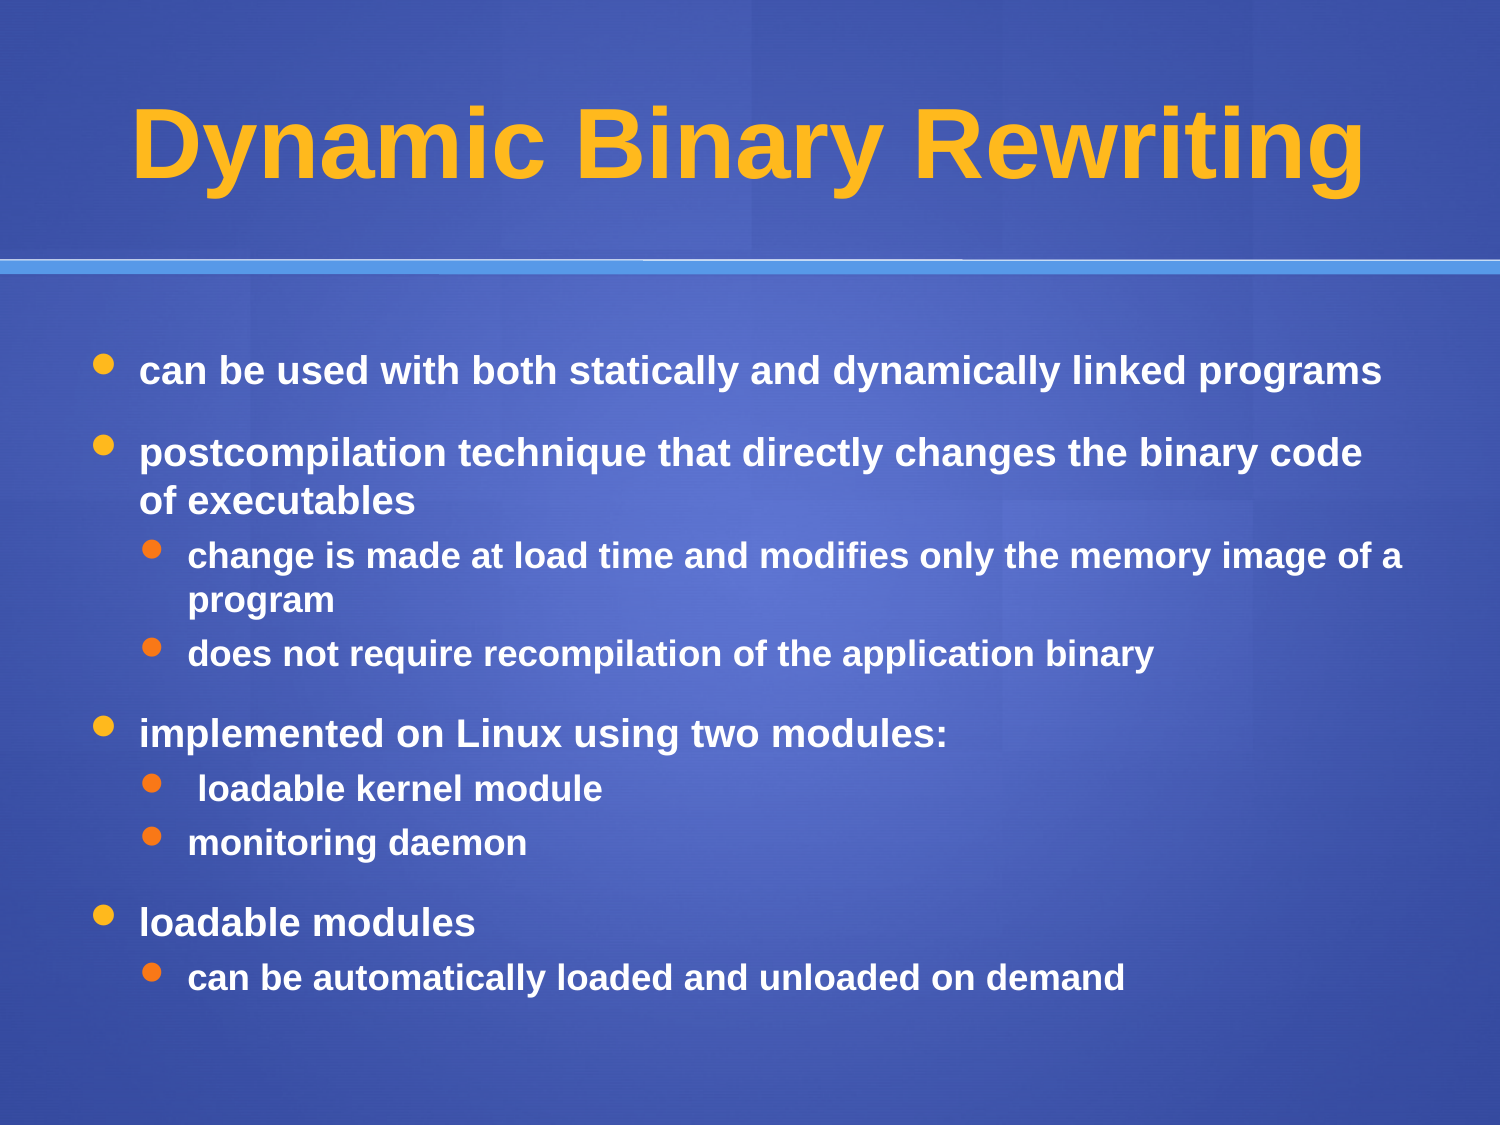

# Dynamic Binary Rewriting
can be used with both statically and dynamically linked programs
postcompilation technique that directly changes the binary code of executables
change is made at load time and modifies only the memory image of a program
does not require recompilation of the application binary
implemented on Linux using two modules:
 loadable kernel module
monitoring daemon
loadable modules
can be automatically loaded and unloaded on demand